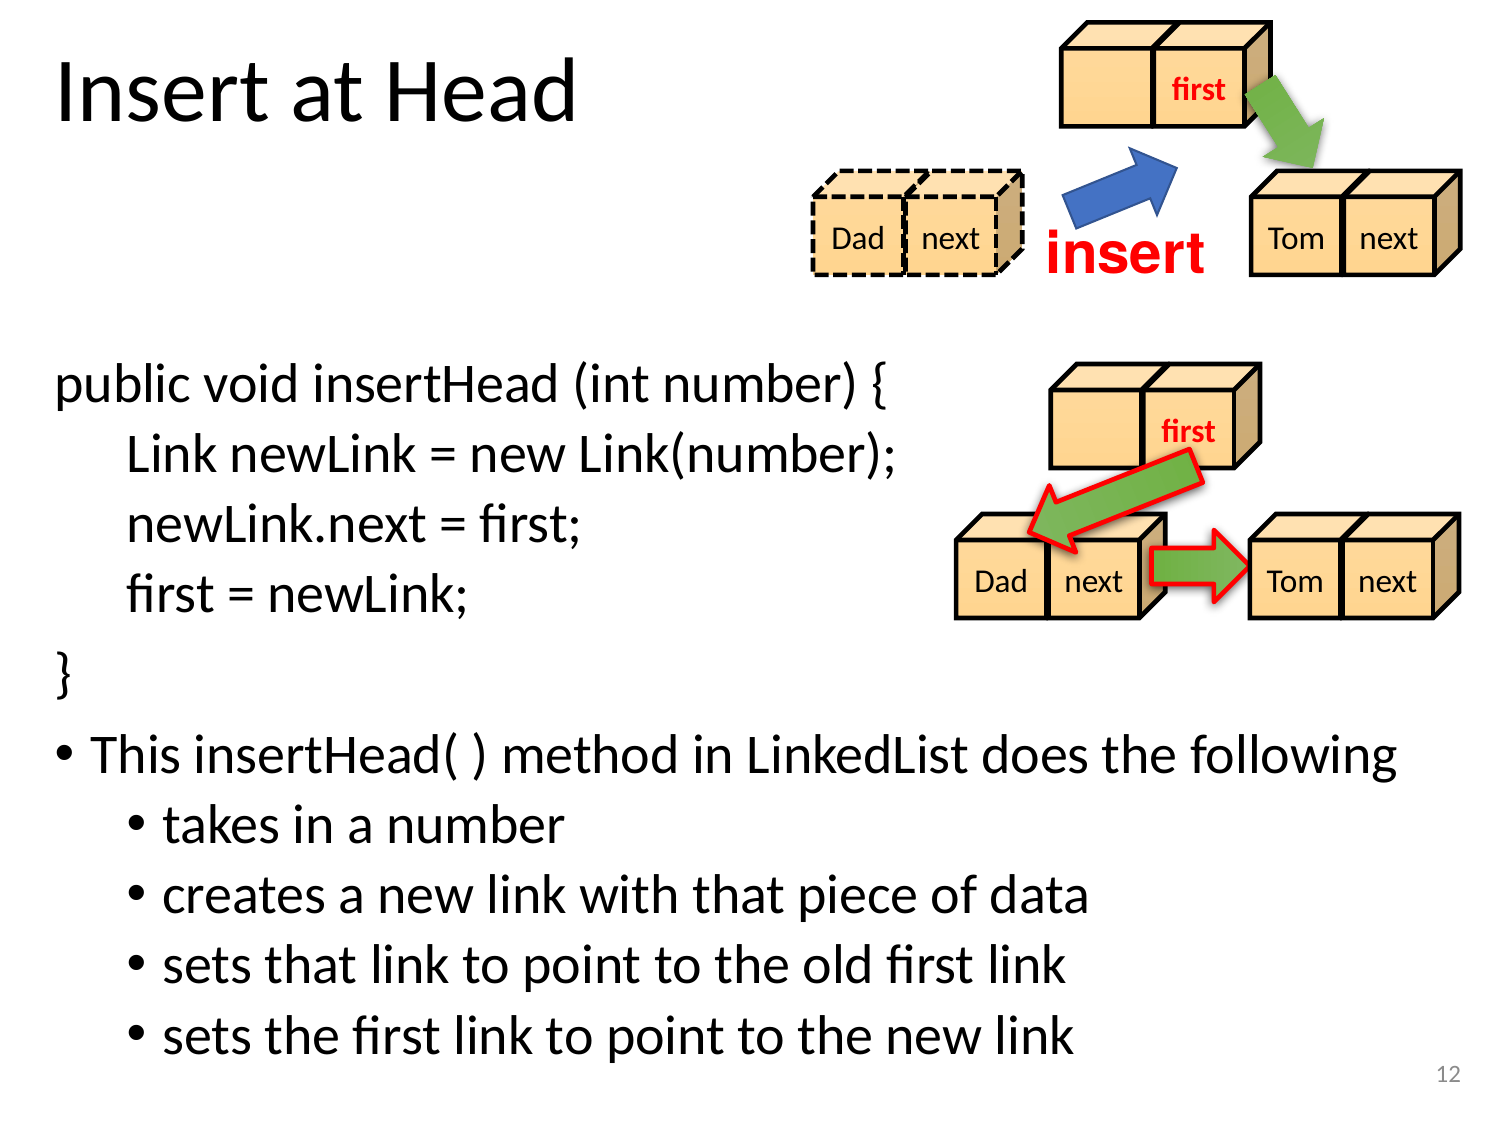

# Insert at Head

first

Dad
next
Tom
next

public void insertHead (int number) {
Link newLink = new Link(number);
newLink.next = first;
first = newLink;
}
This insertHead( ) method in LinkedList does the following
takes in a number
creates a new link with that piece of data
sets that link to point to the old first link
sets the first link to point to the new link

insert

first

Dad
next
Tom
next

12